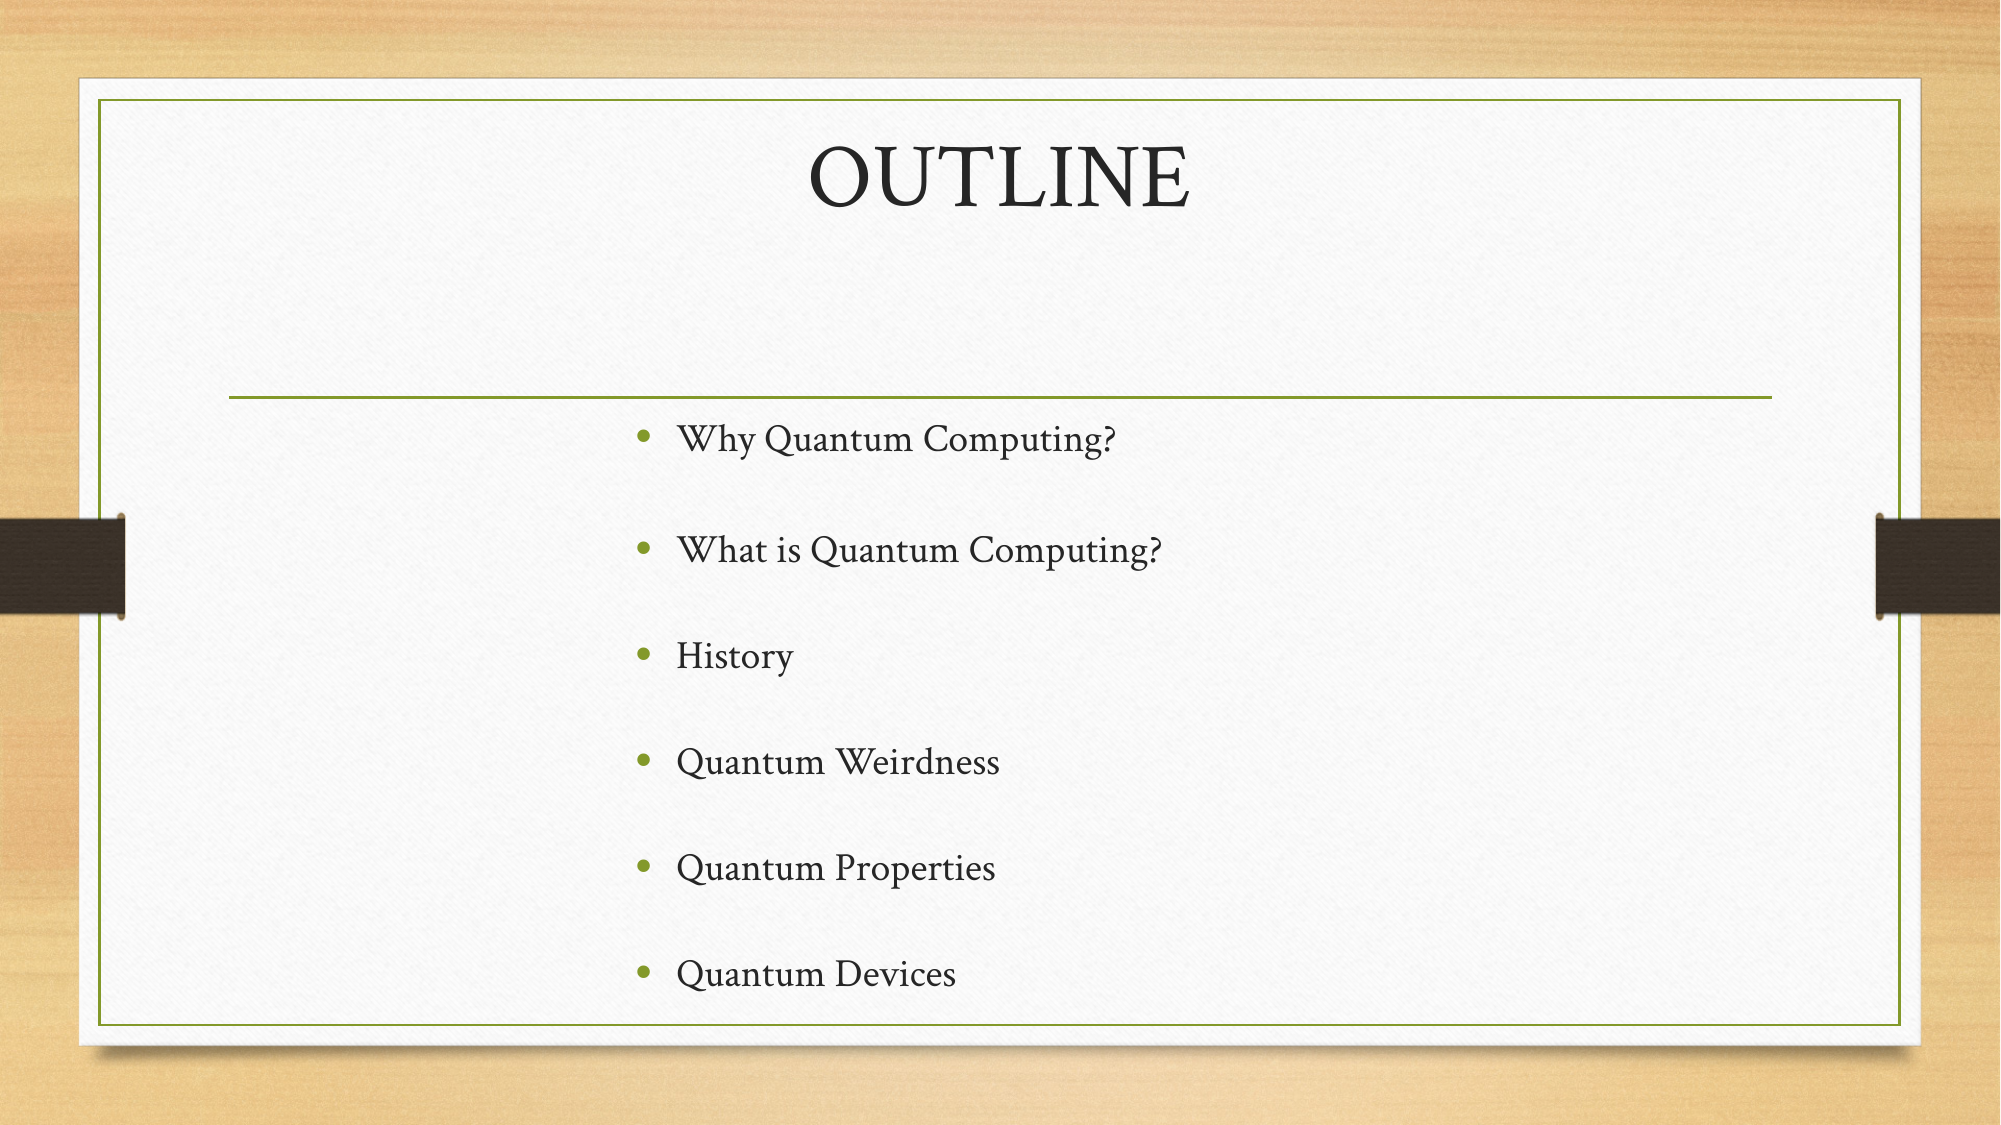

# OUTLINE
Why Quantum Computing?
What is Quantum Computing?
History
Quantum Weirdness
Quantum Properties
Quantum Devices